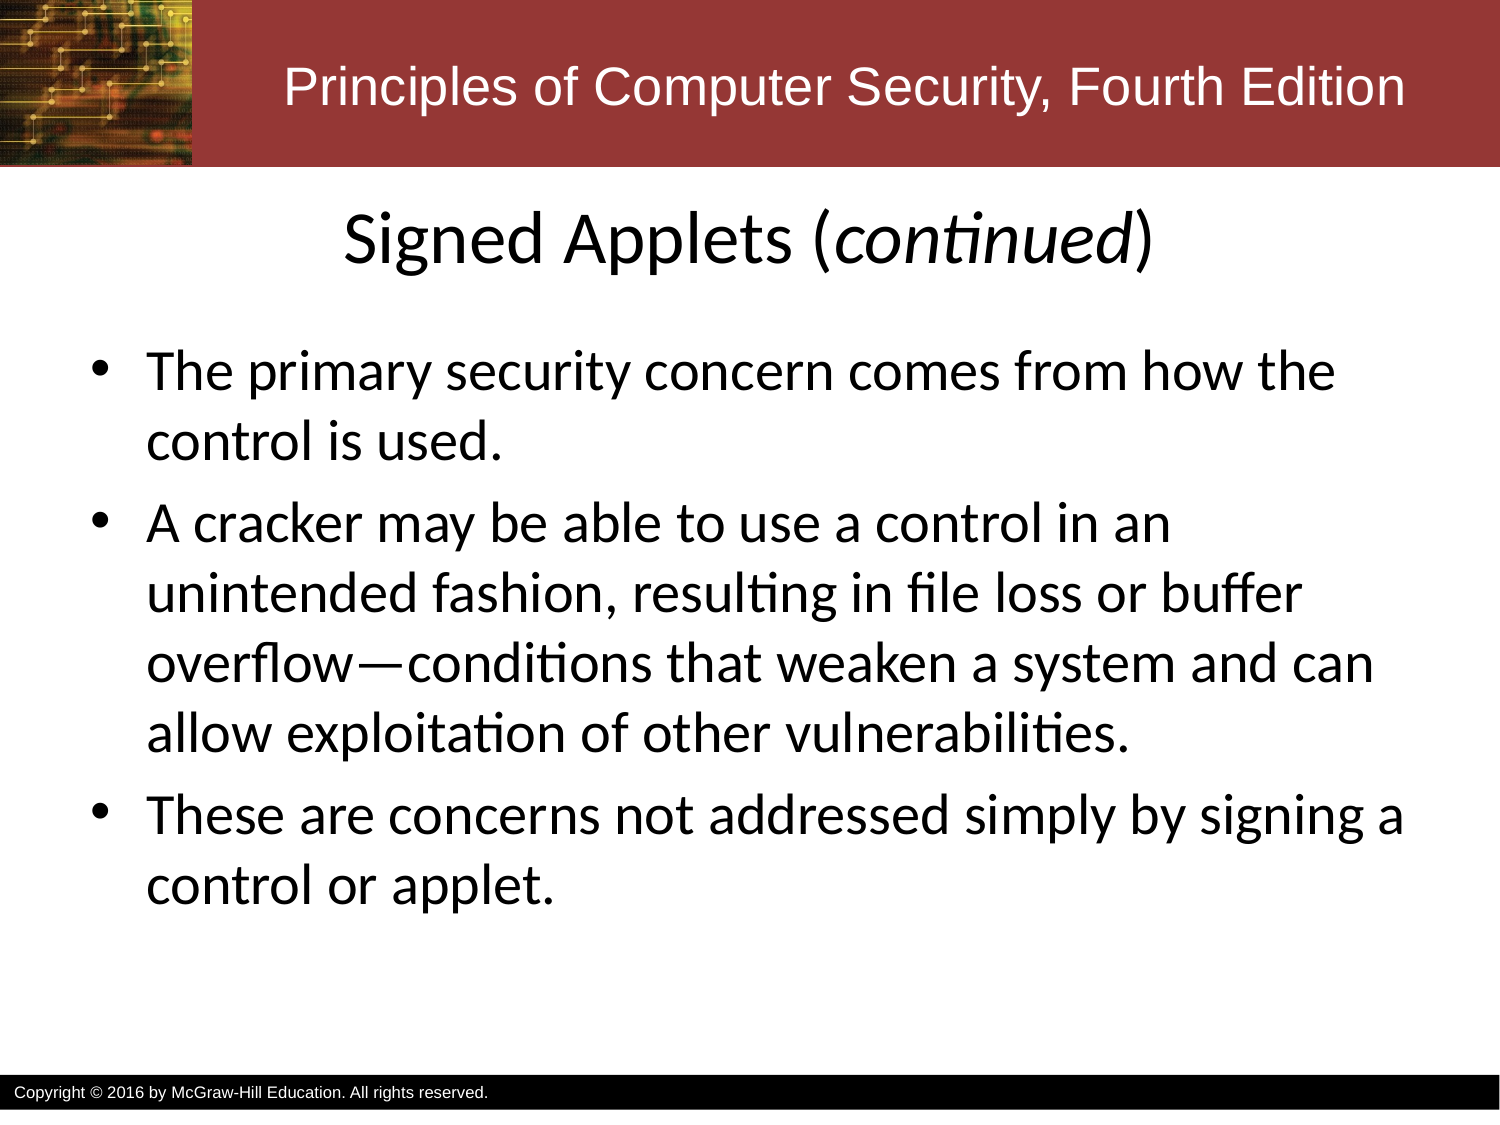

# Signed Applets (continued)
The primary security concern comes from how the control is used.
A cracker may be able to use a control in an unintended fashion, resulting in file loss or buffer overflow—conditions that weaken a system and can allow exploitation of other vulnerabilities.
These are concerns not addressed simply by signing a control or applet.